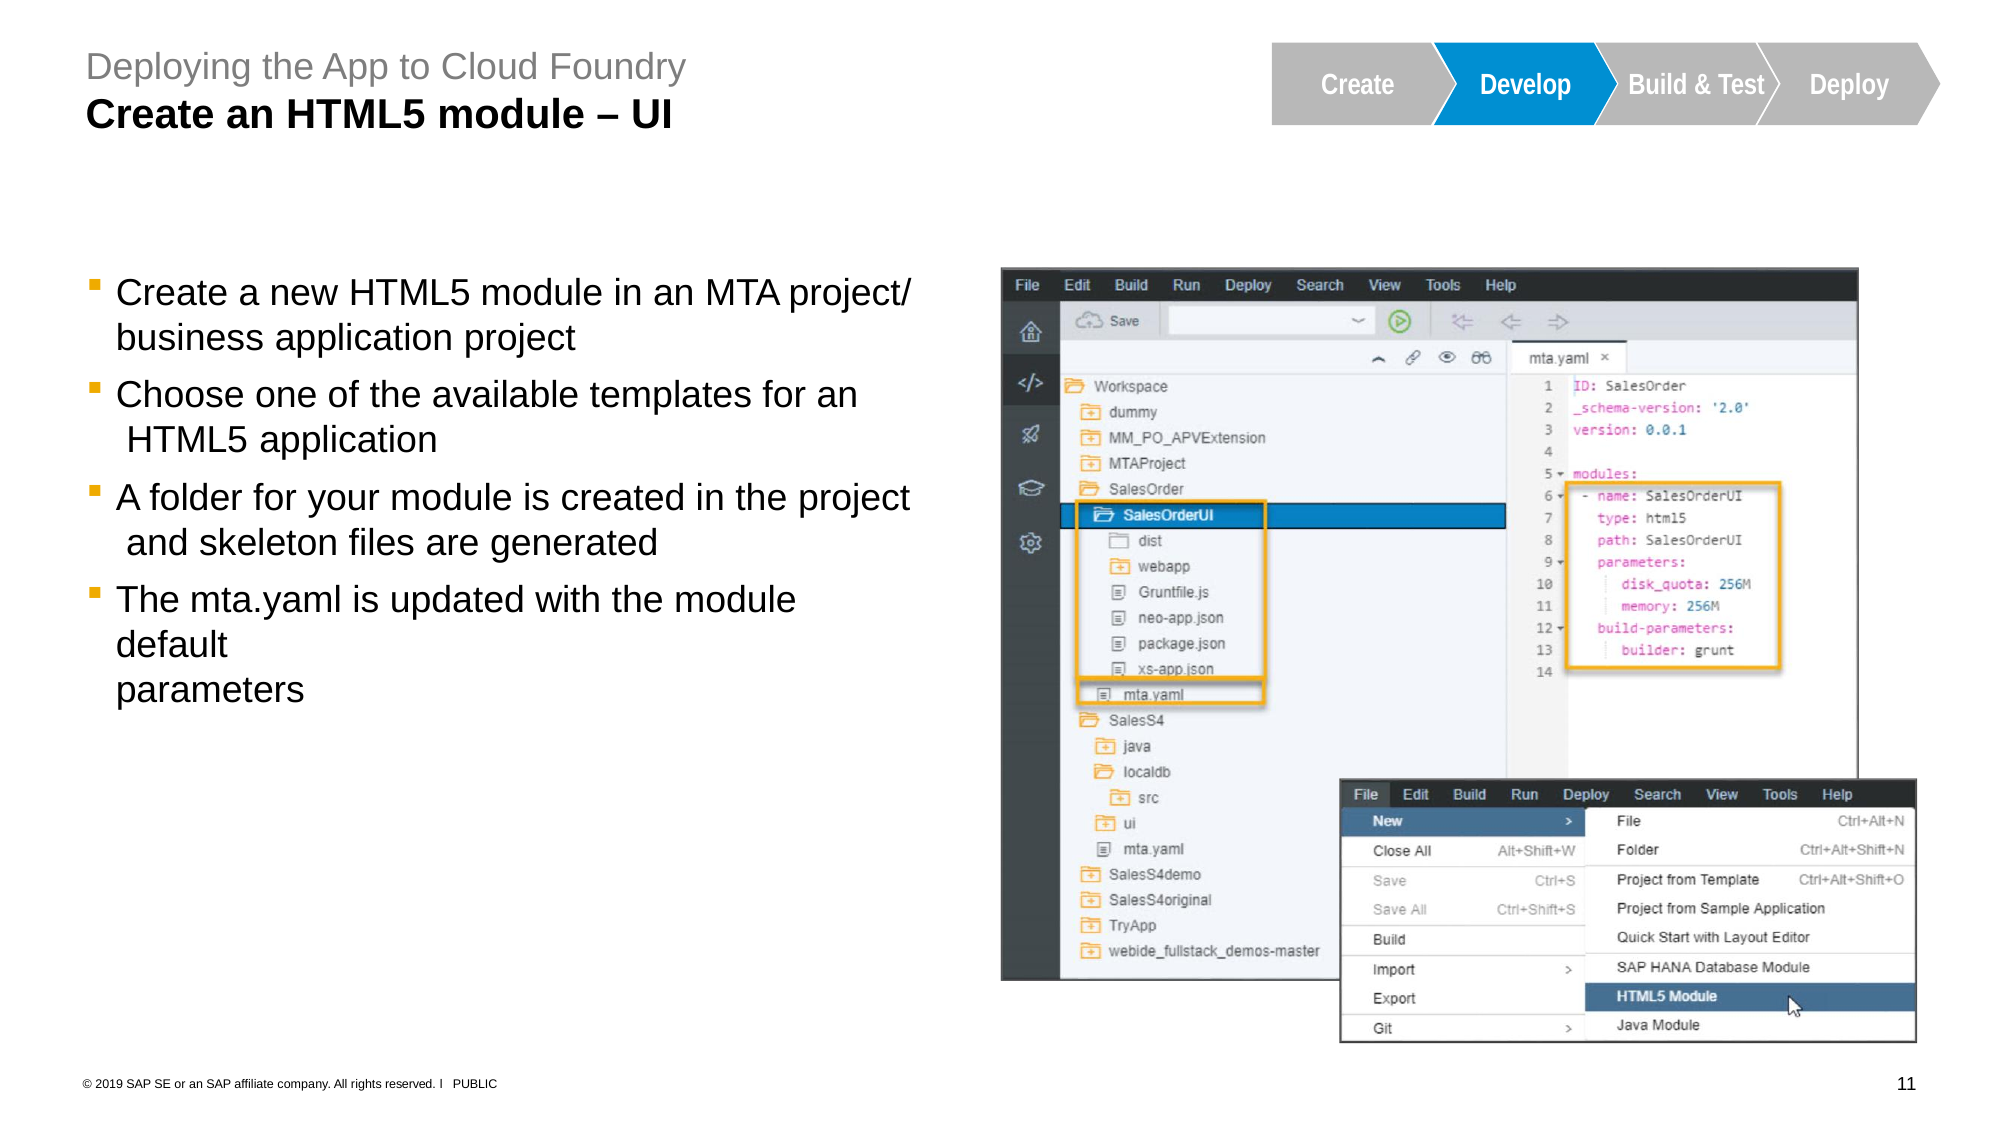

# Deploying the App to Cloud Foundry
Create an HTML5 module – UI

Create
Develop
Build & Test
Deploy
Create a new HTML5 module in an MTA project/  business application project
Choose one of the available templates for an  HTML5 application
A folder for your module is created in the project  and skeleton files are generated
The mta.yaml is updated with the module default
parameters

11
© 2019 SAP SE or an SAP affiliate company. All rights reserved. ǀ PUBLIC